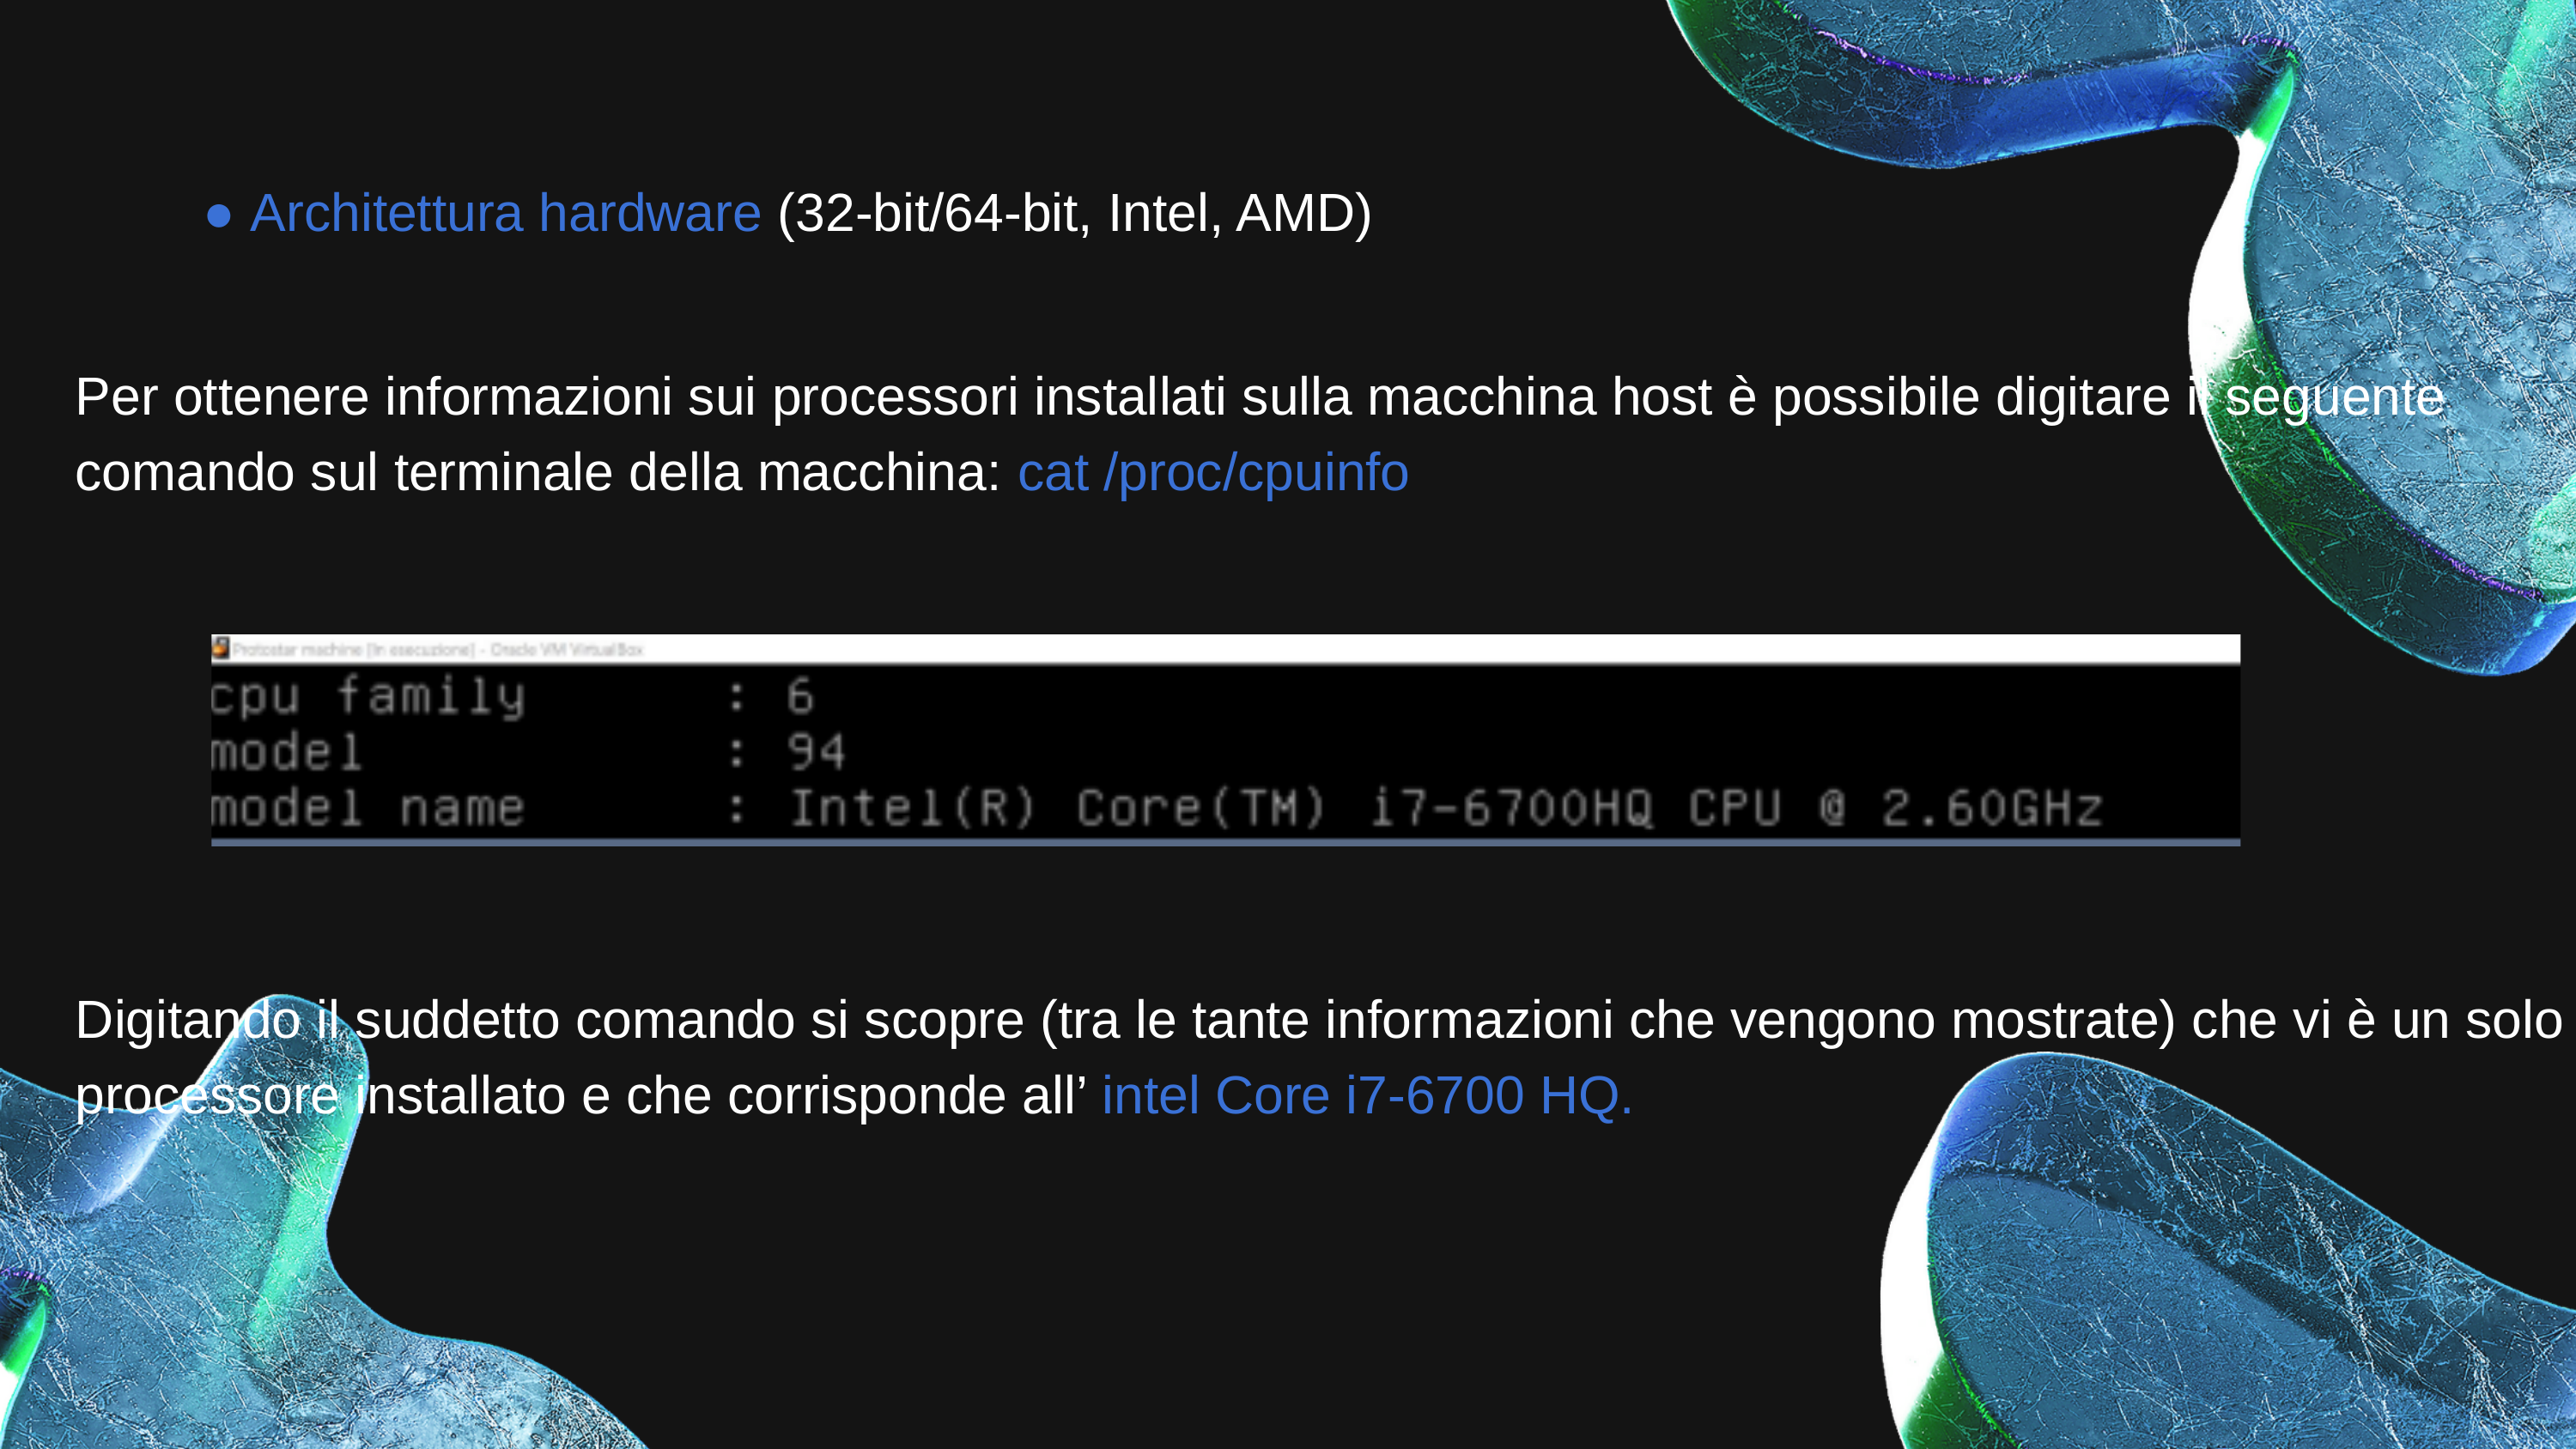

● Architettura hardware (32-bit/64-bit, Intel, AMD)
Per ottenere informazioni sui processori installati sulla macchina host è possibile digitare il seguente comando sul terminale della macchina: cat /proc/cpuinfo

Digitando il suddetto comando si scopre (tra le tante informazioni che vengono mostrate) che vi è un solo processore installato e che corrisponde all’ intel Core i7-6700 HQ.